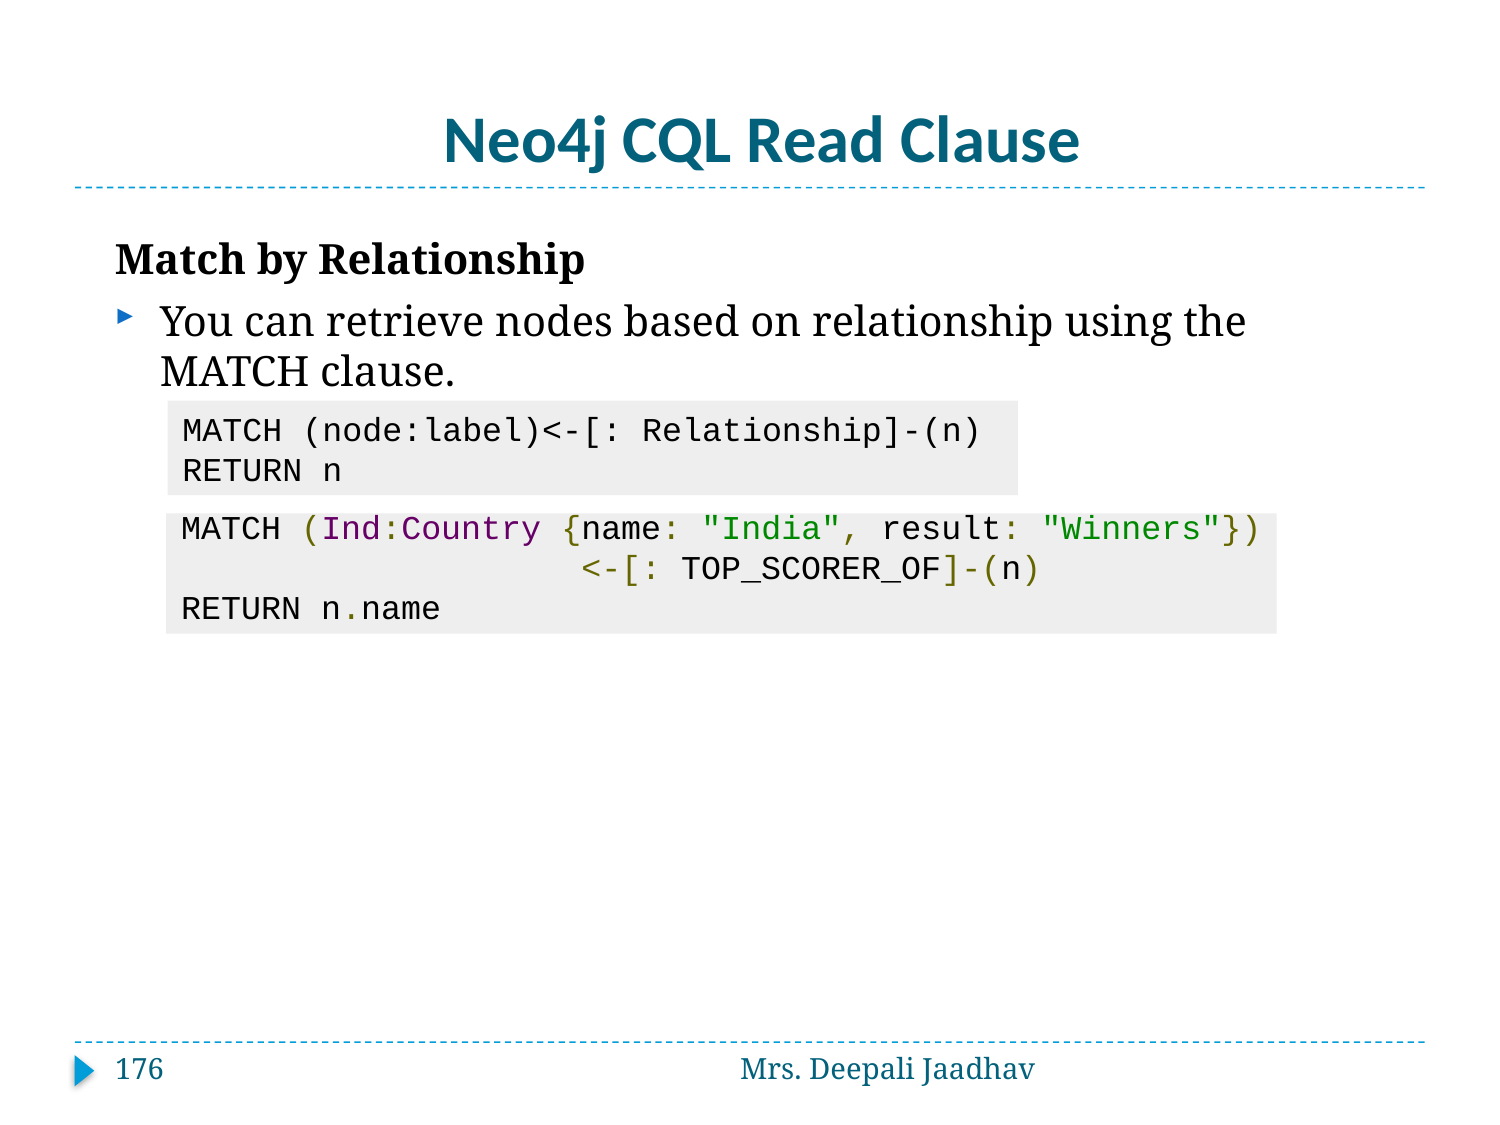

# Neo4j CQL Read Clause
Match by Relationship
You can retrieve nodes based on relationship using the MATCH clause.

MATCH (node:label)<-[: Relationship]-(n)
RETURN n
MATCH (Ind:Country {name: "India", result: "Winners"})
                    <-[: TOP_SCORER_OF]-(n)
RETURN n.name
176
Mrs. Deepali Jaadhav